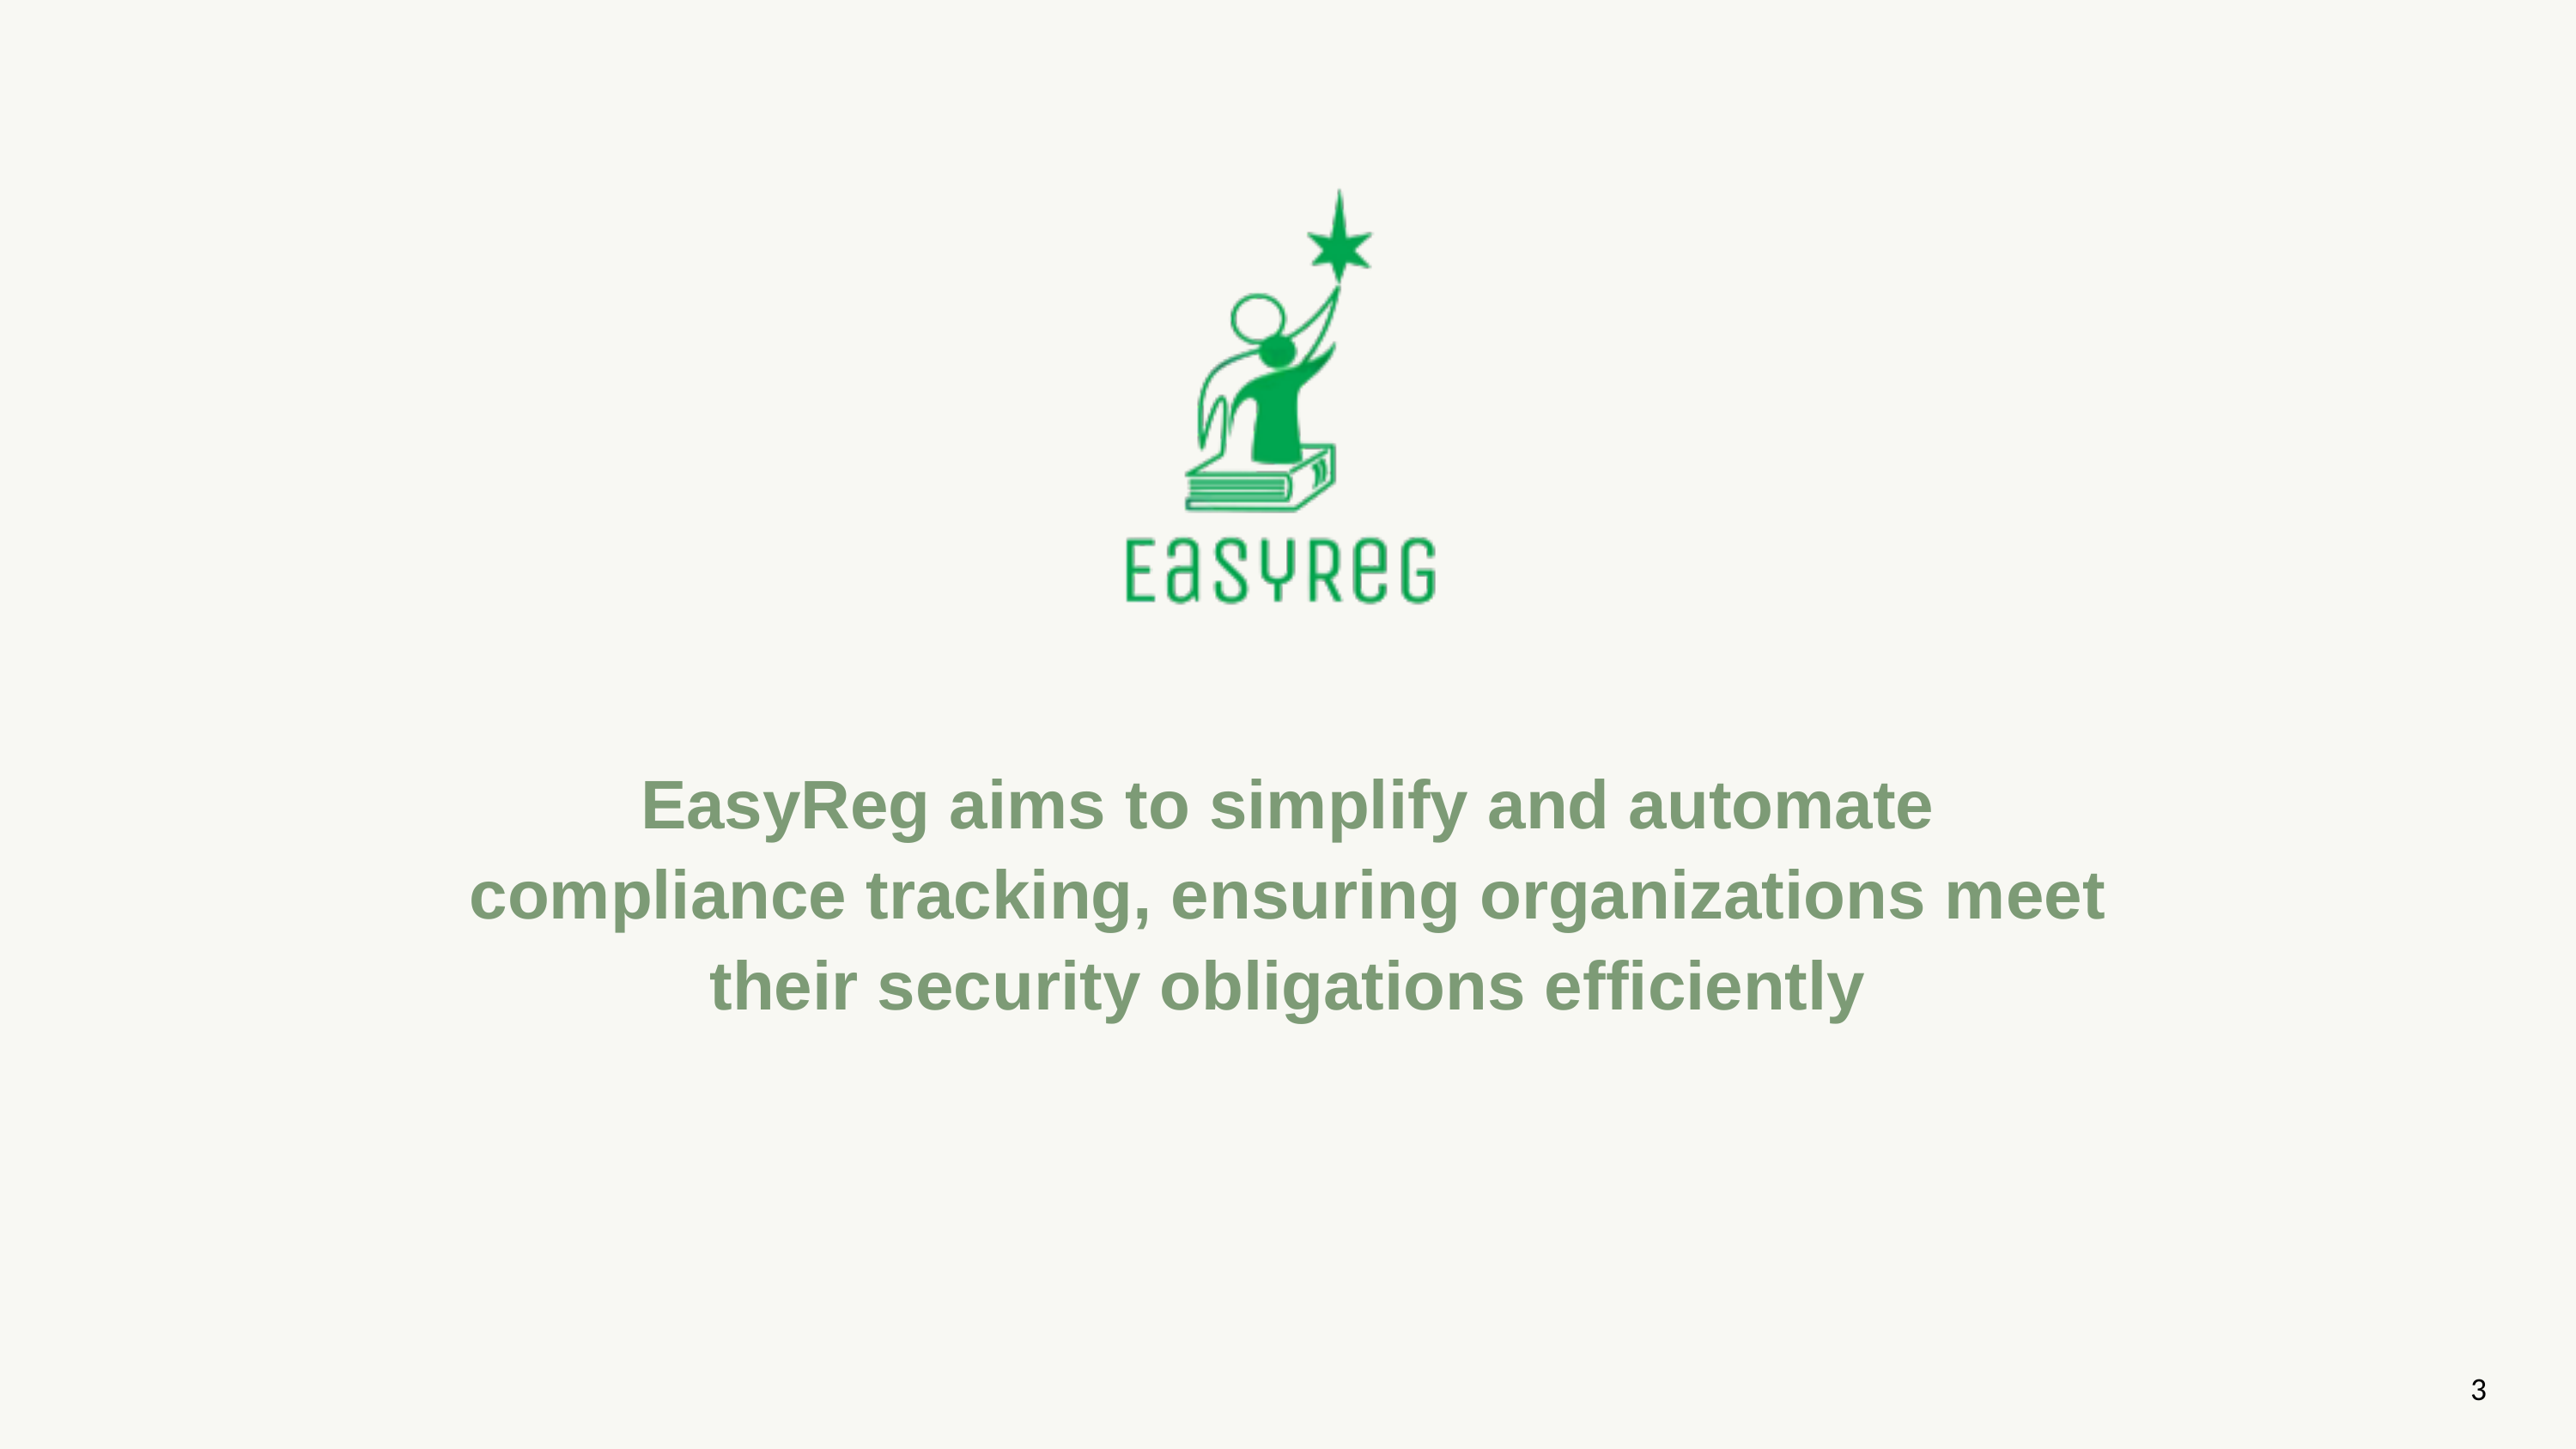

EasyReg aims to simplify and automate compliance tracking, ensuring organizations meet their security obligations efficiently
3